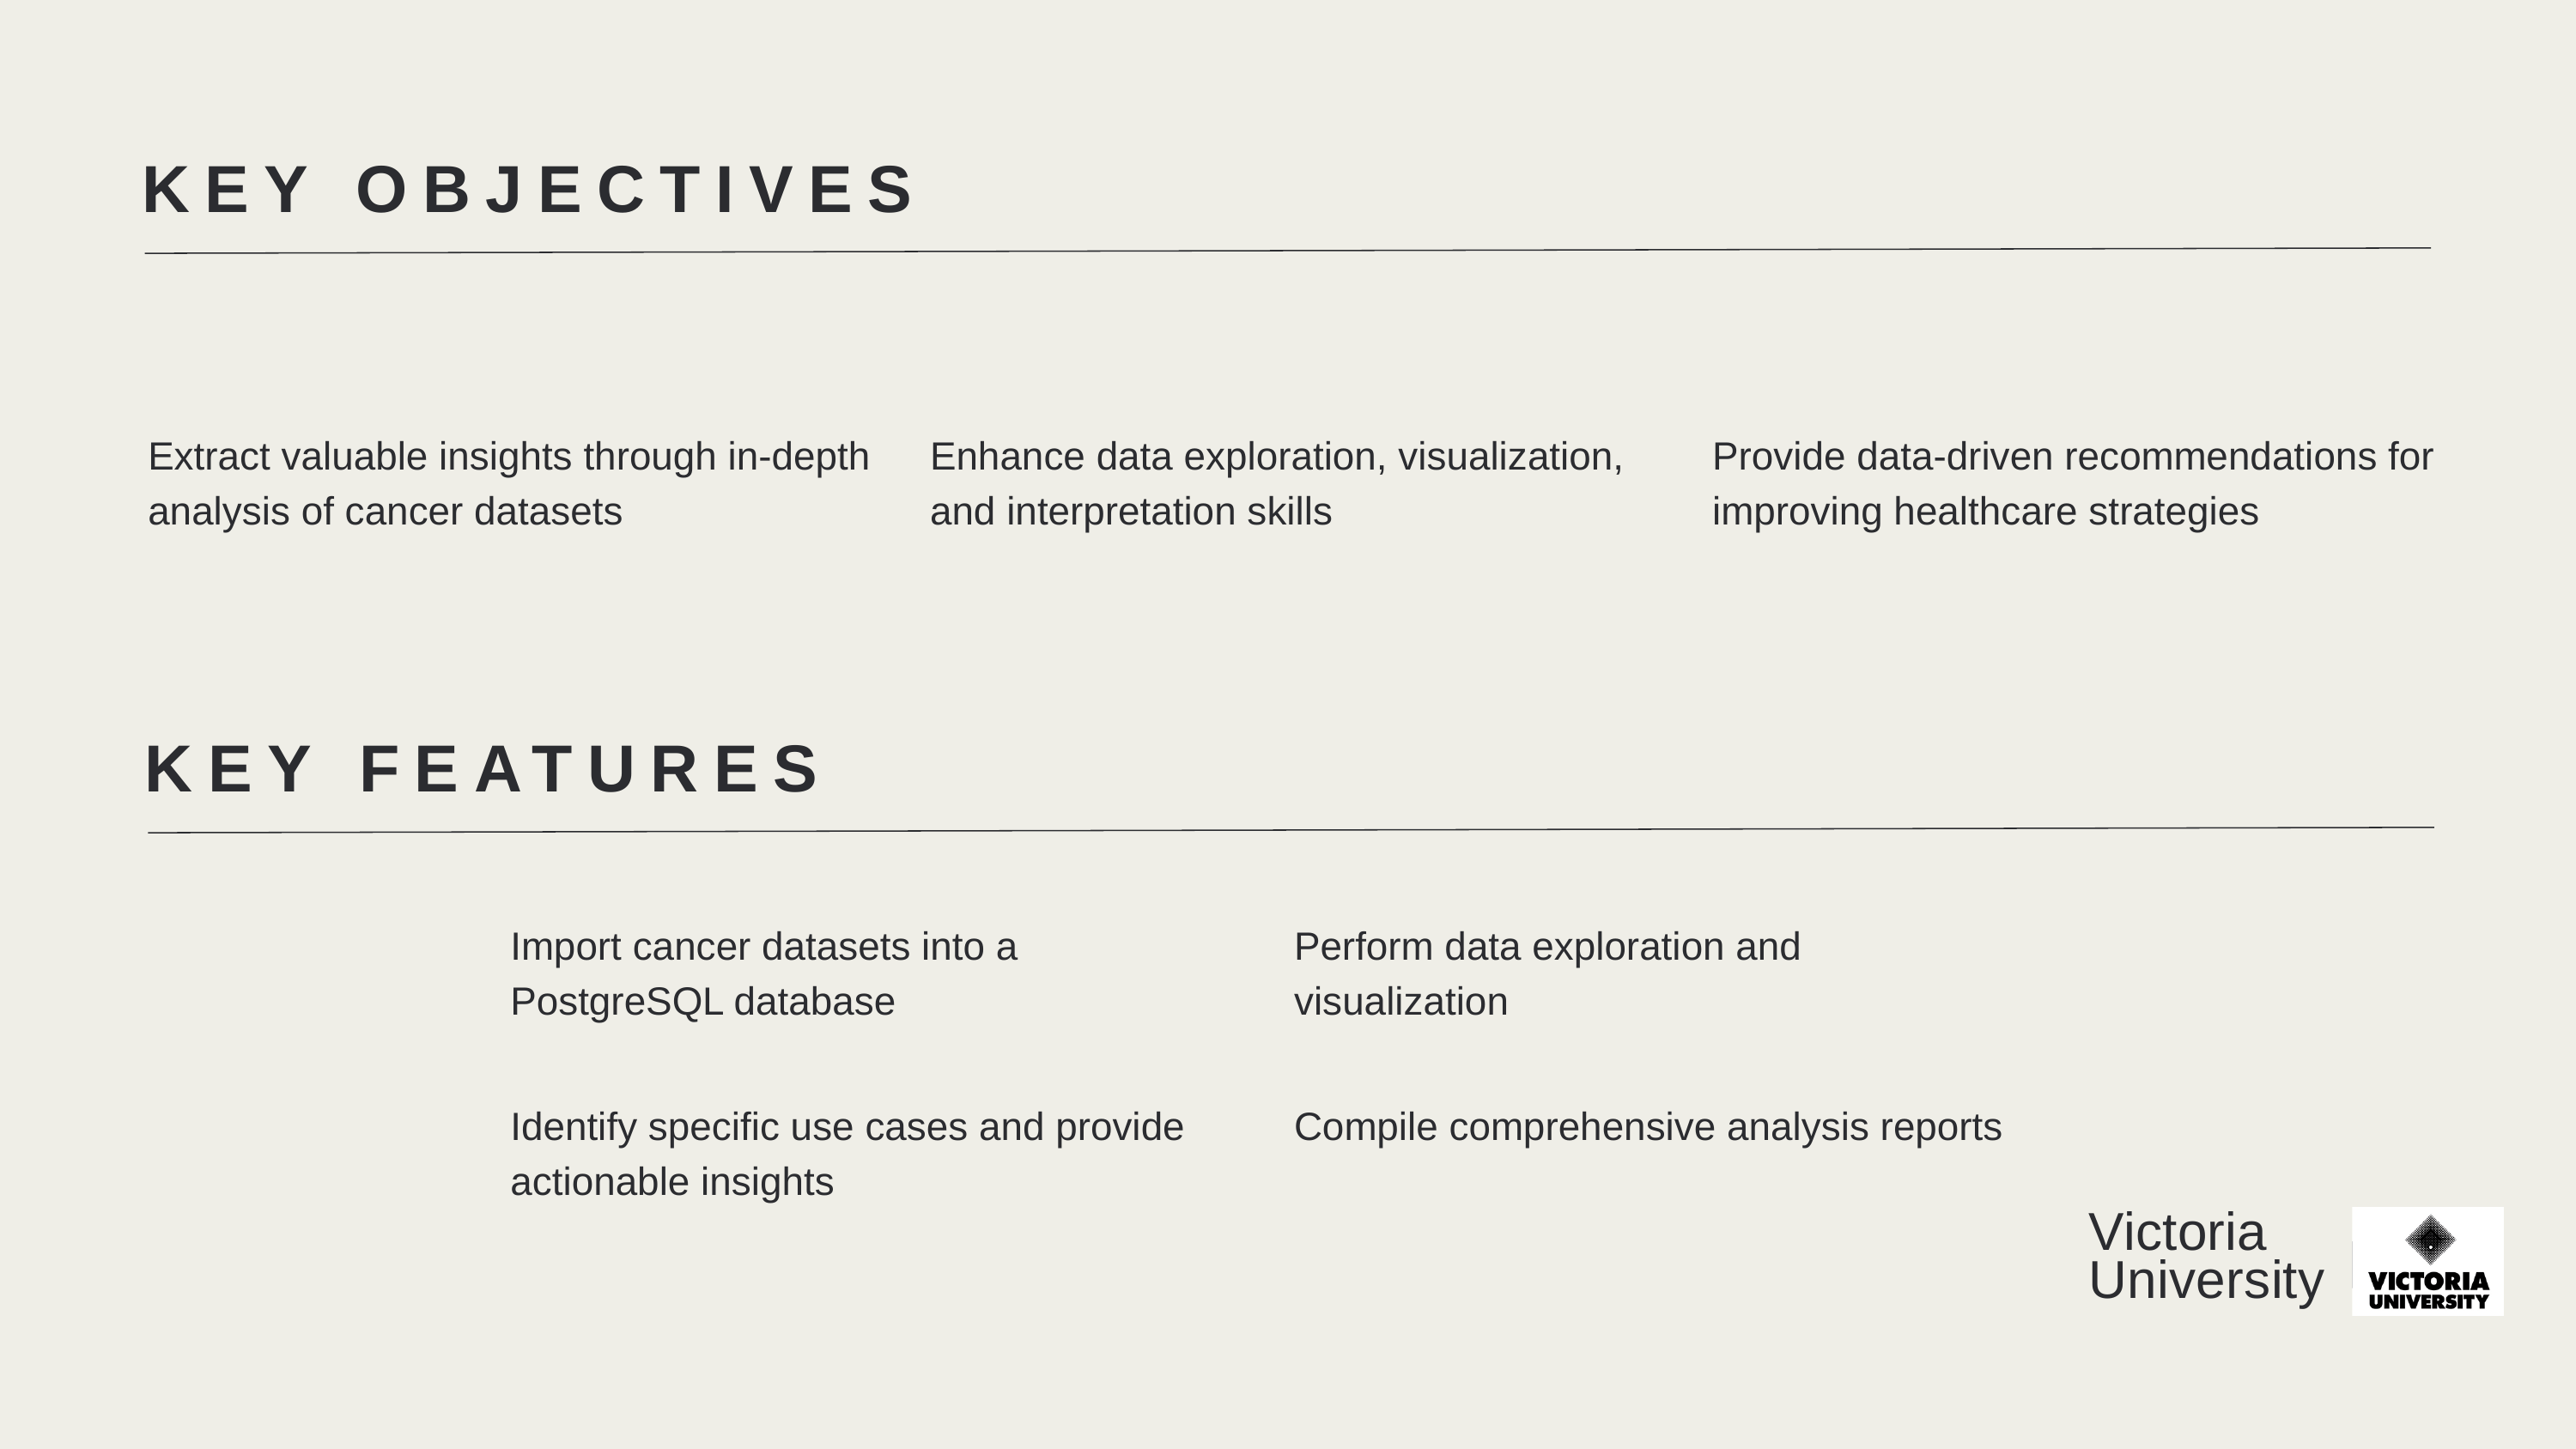

KEY OBJECTIVES

Extract valuable insights through in-depth analysis of cancer datasets
Enhance data exploration, visualization, and interpretation skills
Provide data-driven recommendations for improving healthcare strategies
KEY FEATURES

Import cancer datasets into a PostgreSQL database
Perform data exploration and visualization
Identify specific use cases and provide actionable insights
Compile comprehensive analysis reports

Victoria
University